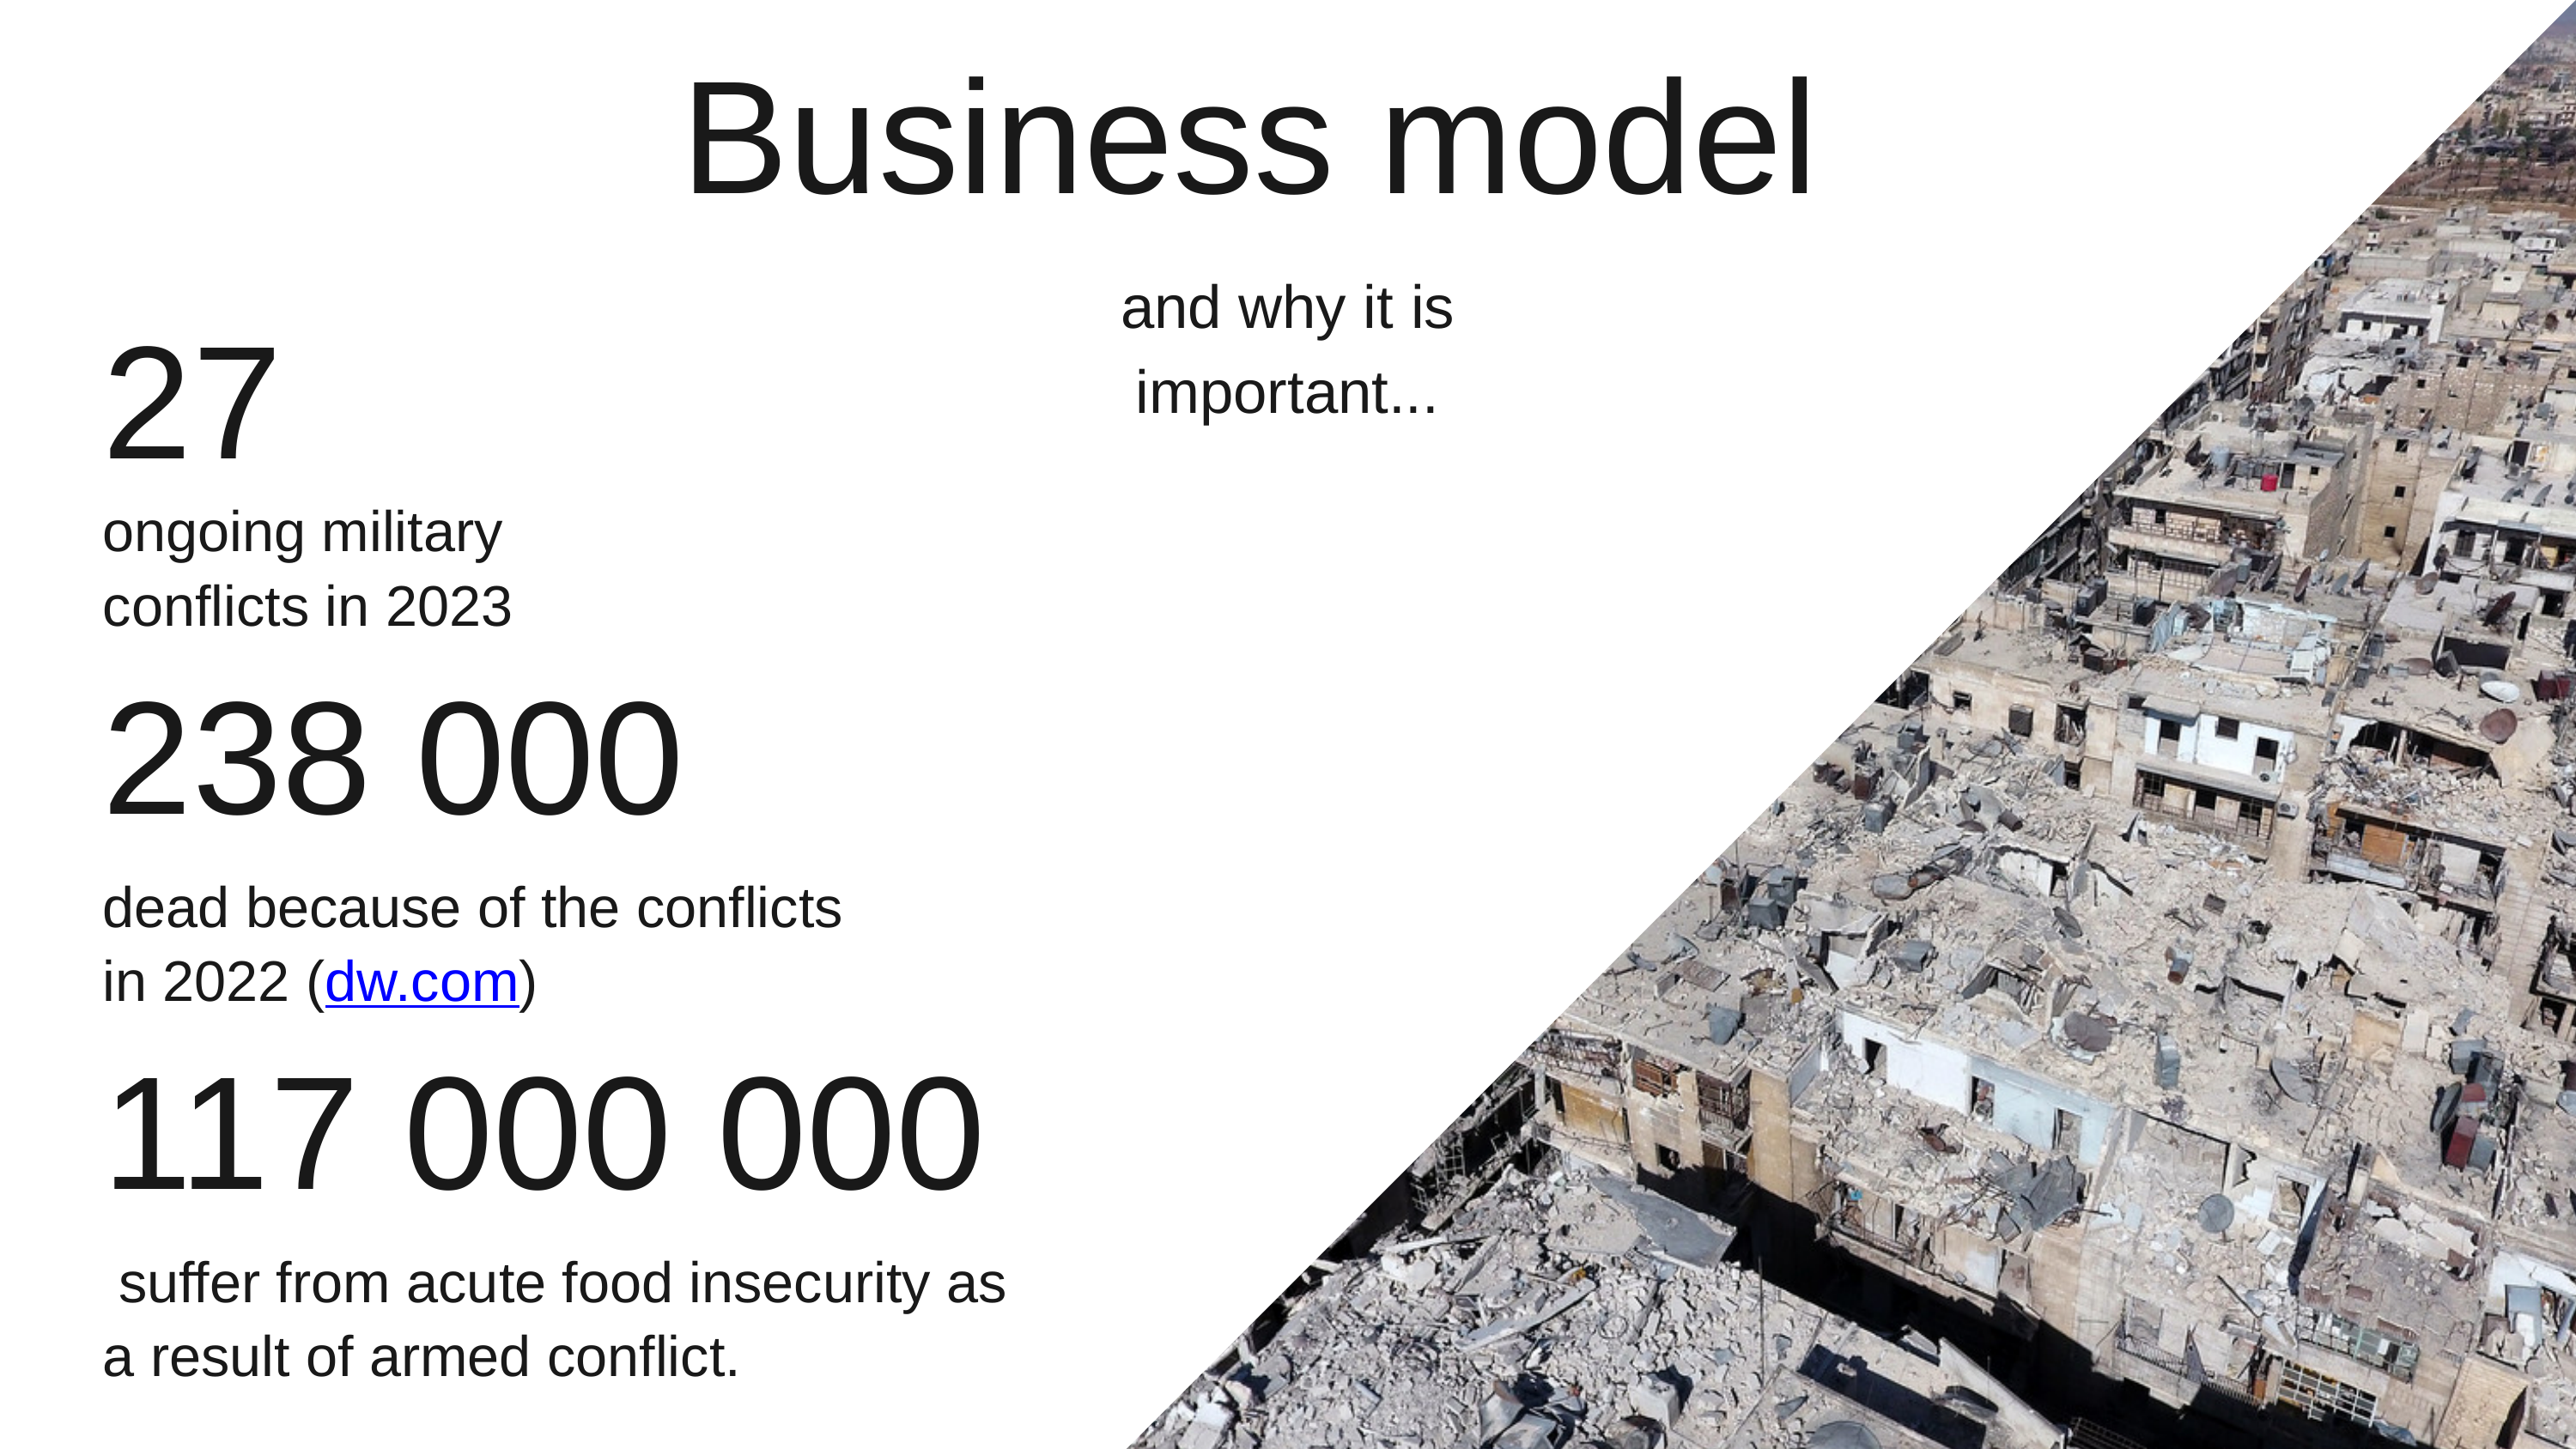

Business model
and why it is important...
27
ongoing military conflicts in 2023
238 000
dead because of the conflicts in 2022 (dw.com)
117 000 000
 suffer from acute food insecurity as a result of armed conflict.